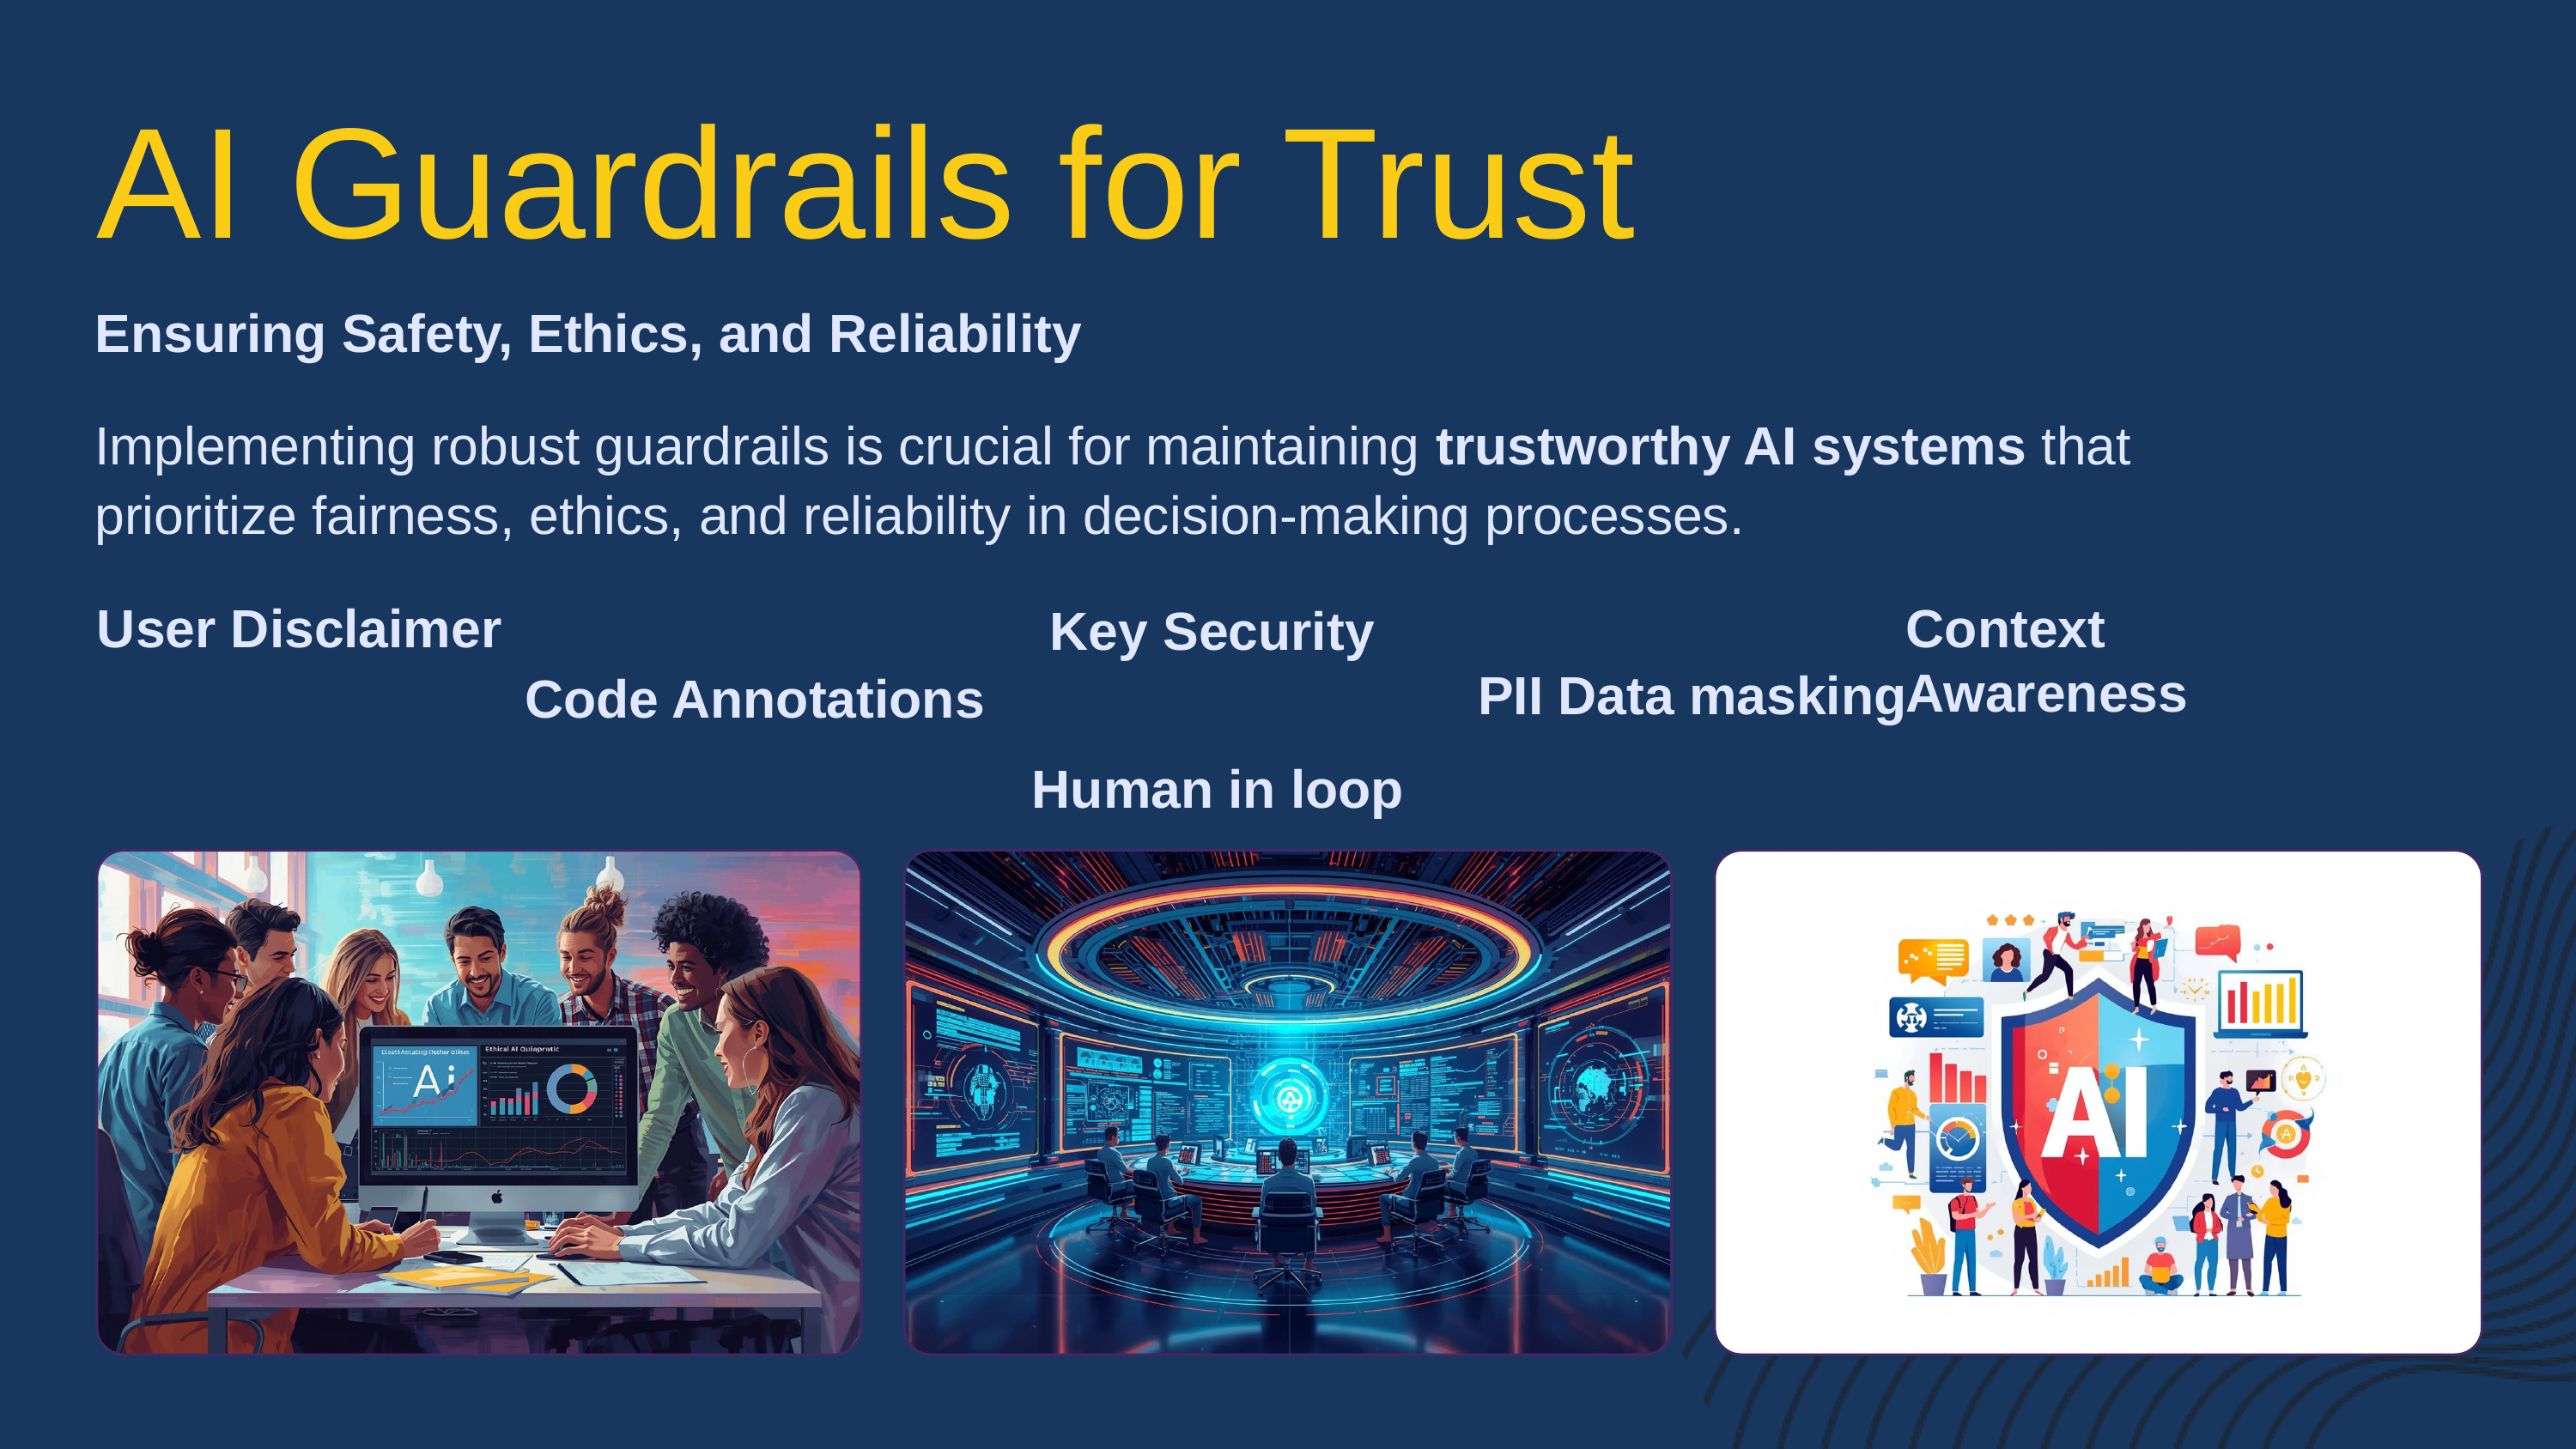

AI Guardrails for Trust
Ensuring Safety, Ethics, and Reliability
Implementing robust guardrails is crucial for maintaining trustworthy AI systems that prioritize fairness, ethics, and reliability in decision-making processes.
User Disclaimer
Context Awareness
Key Security
PII Data masking
Code Annotations
Human in loop